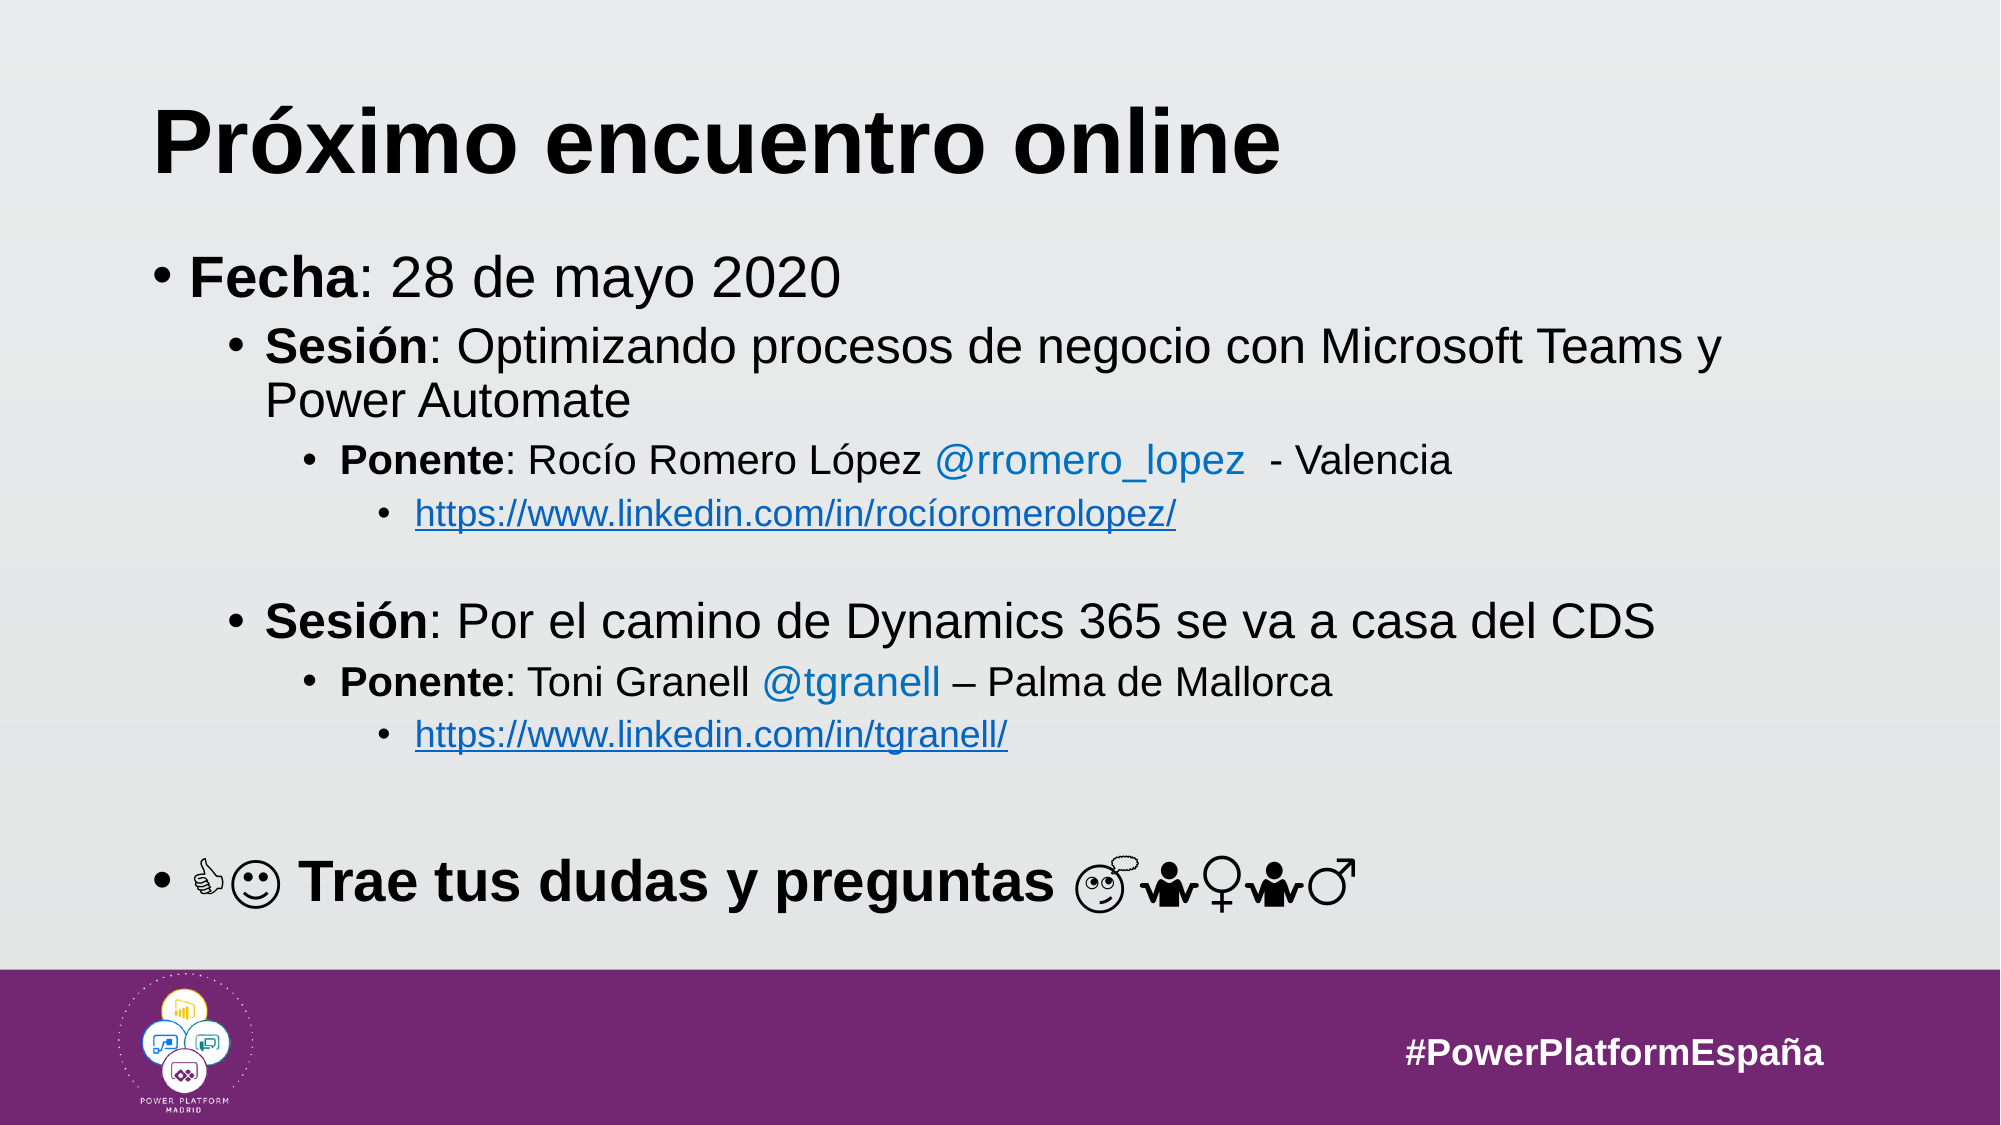

# Próximo encuentro online
Fecha: 28 de mayo 2020
Sesión: Optimizando procesos de negocio con Microsoft Teams y Power Automate
Ponente: Rocío Romero López @rromero_lopez  - Valencia
https://www.linkedin.com/in/rocíoromerolopez/

Sesión: Por el camino de Dynamics 365 se va a casa del CDS
Ponente: Toni Granell @tgranell – Palma de Mallorca
https://www.linkedin.com/in/tgranell/

👍🙂 Trae tus dudas y preguntas 🤔🤷‍♀🤷‍♂